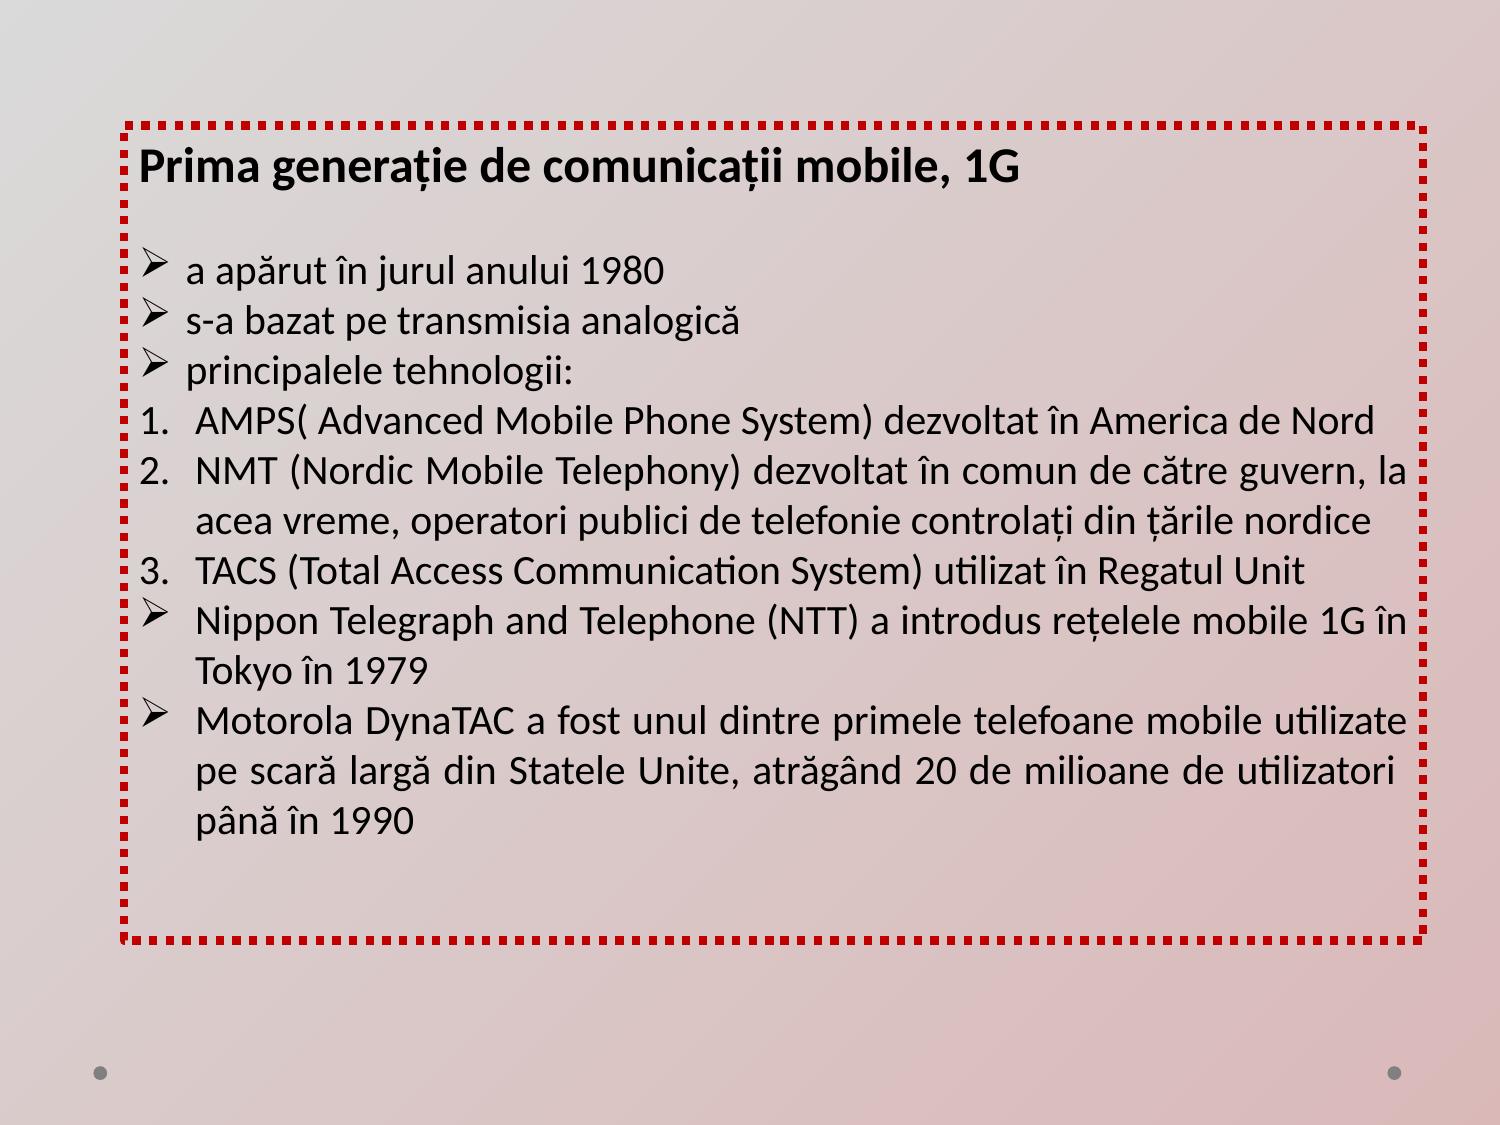

Prima generație de comunicații mobile, 1G

a apărut în jurul anului 1980
s-a bazat pe transmisia analogică
principalele tehnologii:
AMPS( Advanced Mobile Phone System) dezvoltat în America de Nord
NMT (Nordic Mobile Telephony) dezvoltat în comun de către guvern, la acea vreme, operatori publici de telefonie controlați din țările nordice
TACS (Total Access Communication System) utilizat în Regatul Unit
Nippon Telegraph and Telephone (NTT) a introdus rețelele mobile 1G în Tokyo în 1979
Motorola DynaTAC a fost unul dintre primele telefoane mobile utilizate pe scară largă din Statele Unite, atrăgând 20 de milioane de utilizatori  până în 1990